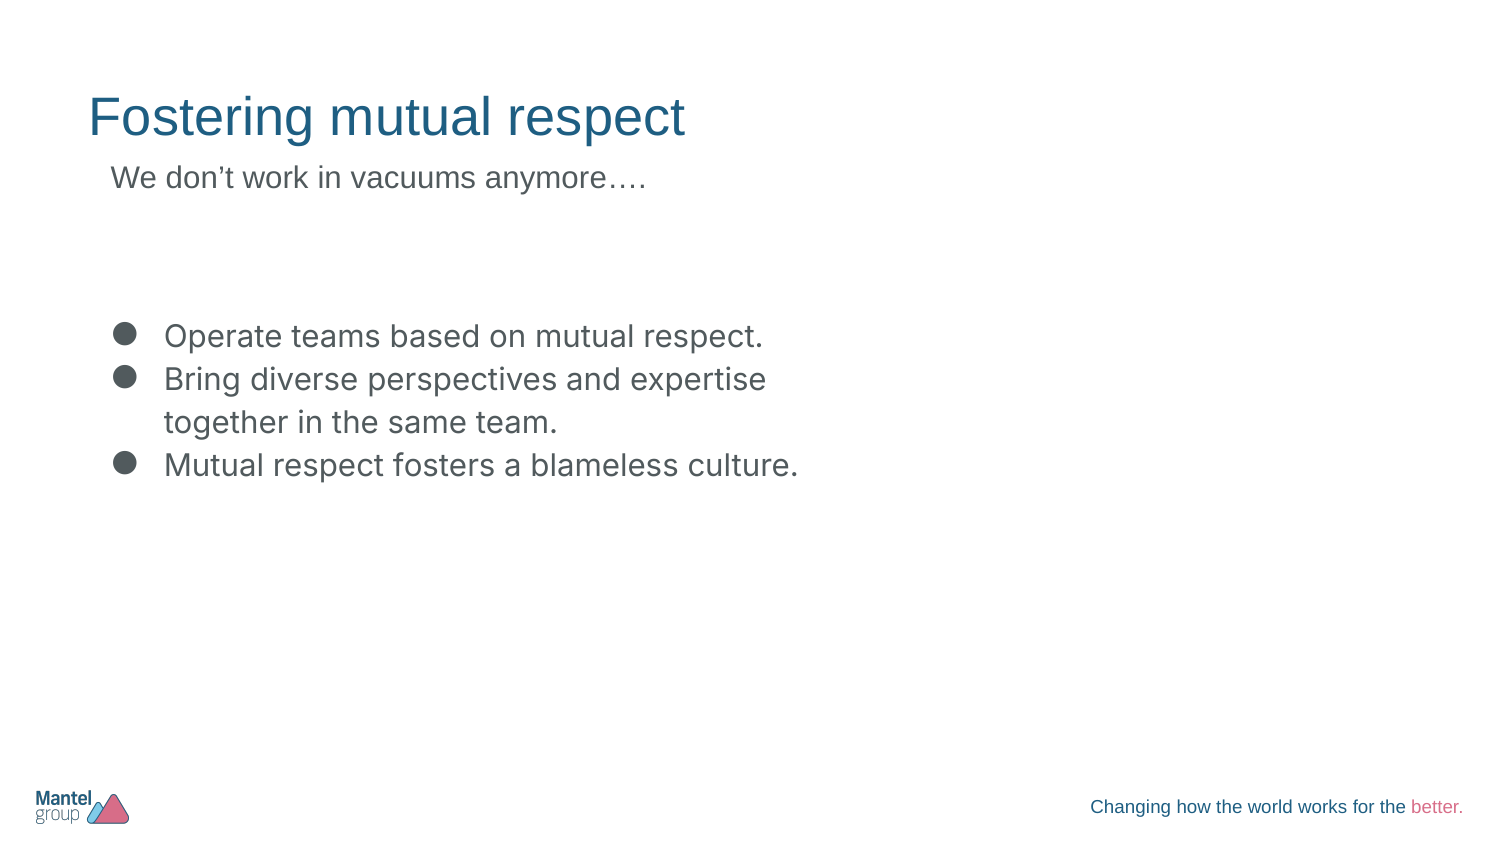

# Fostering mutual respect
We don’t work in vacuums anymore….
Operate teams based on mutual respect.
Bring diverse perspectives and expertise together in the same team.
Mutual respect fosters a blameless culture.